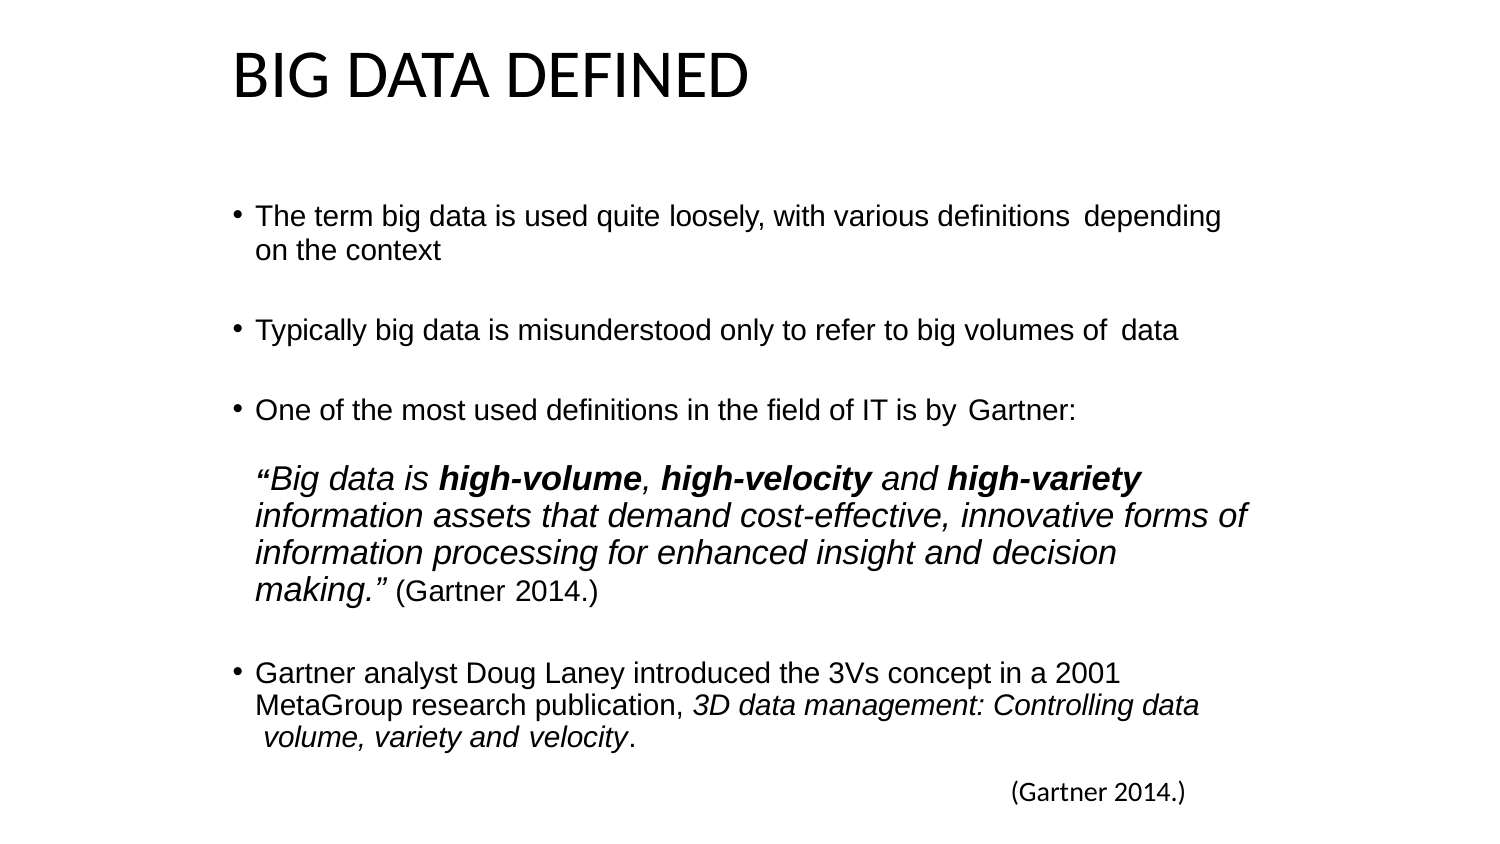

# BIG DATA DEFINED
The term big data is used quite loosely, with various definitions depending
on the context

Typically big data is misunderstood only to refer to big volumes of data

One of the most used definitions in the field of IT is by Gartner:

“Big data is high-volume, high-velocity and high-variety  information assets that demand cost-effective, innovative forms of  information processing for enhanced insight and decision
making.” (Gartner 2014.)

Gartner analyst Doug Laney introduced the 3Vs concept in a 2001  MetaGroup research publication, 3D data management: Controlling data  volume, variety and velocity.
(Gartner 2014.)